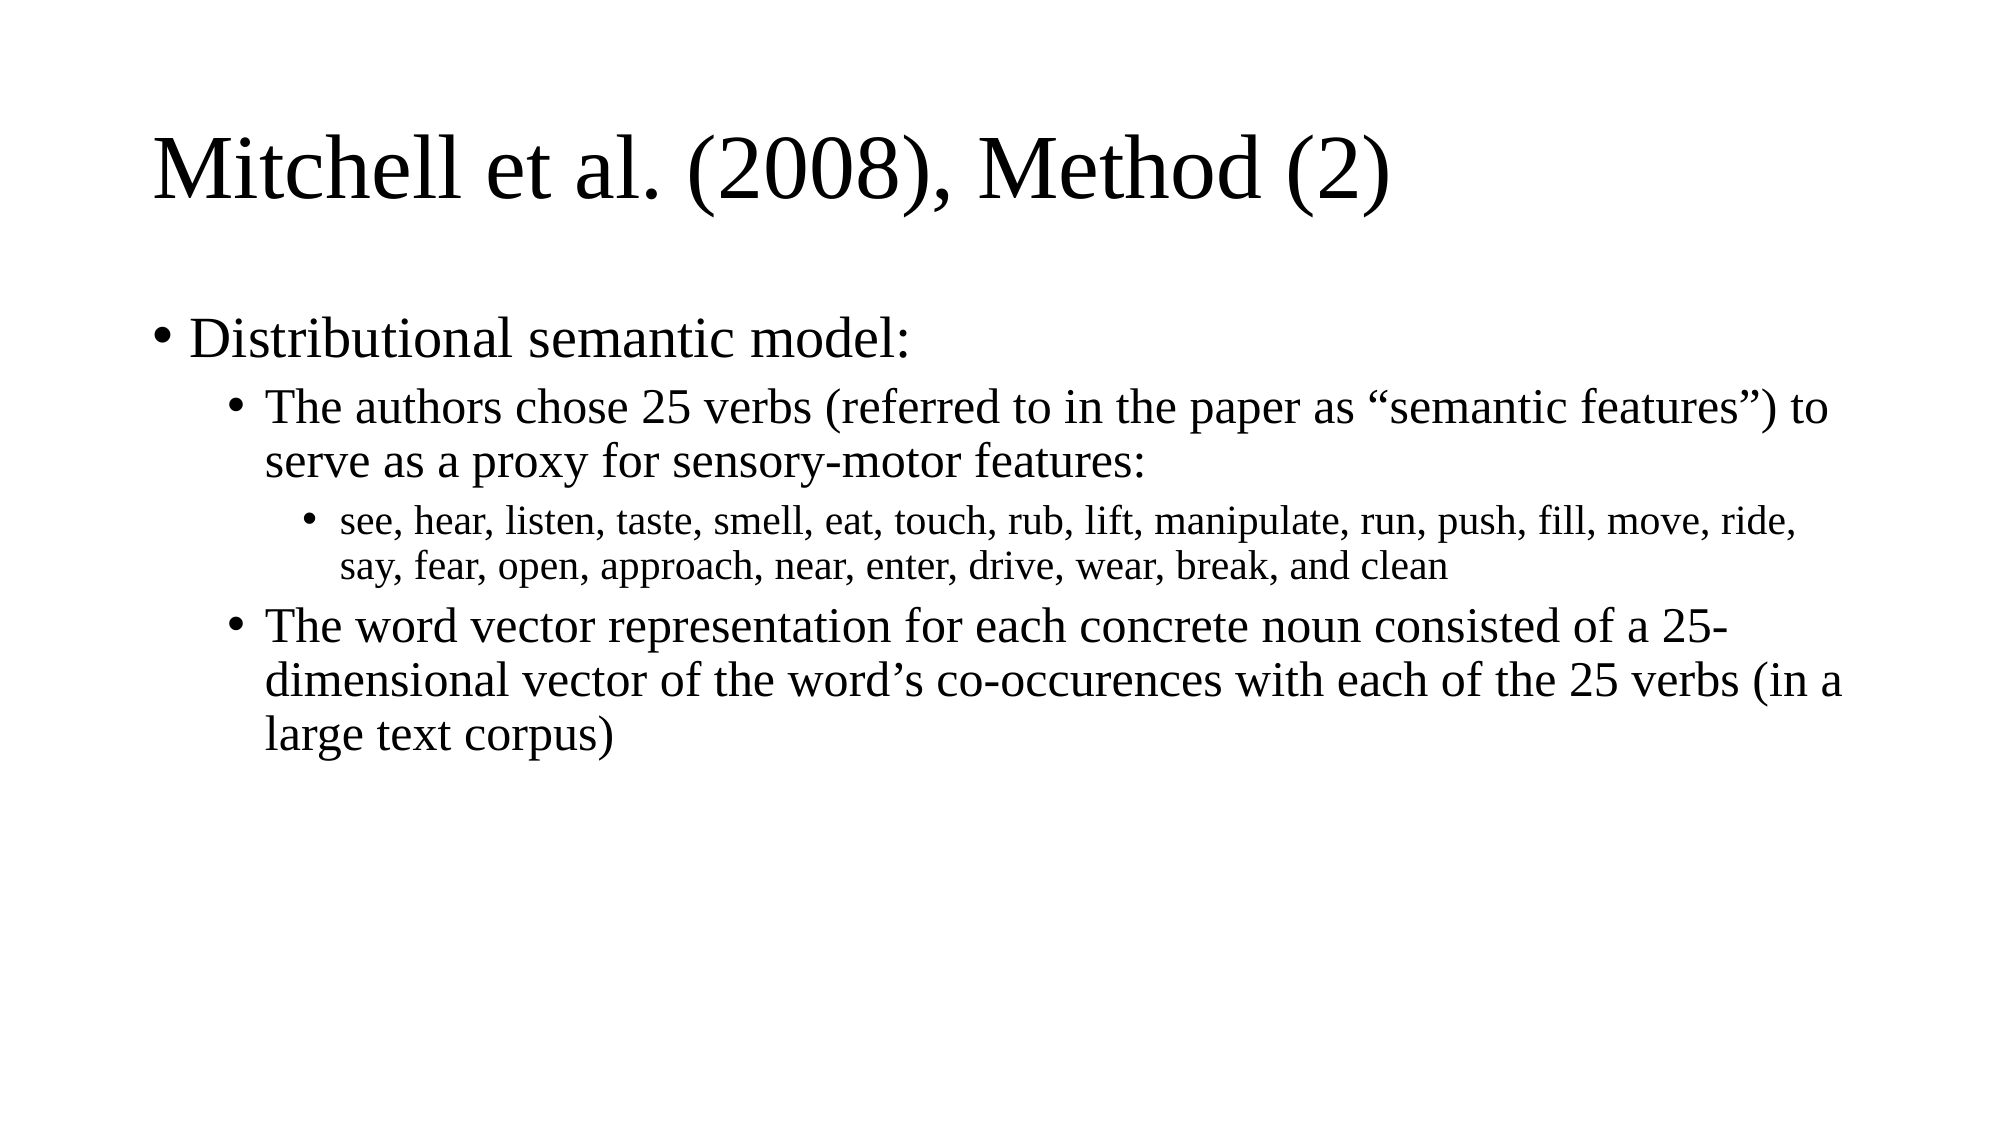

# Mitchell et al. (2008), Method (2)
Distributional semantic model:
The authors chose 25 verbs (referred to in the paper as “semantic features”) to serve as a proxy for sensory-motor features:
see, hear, listen, taste, smell, eat, touch, rub, lift, manipulate, run, push, fill, move, ride, say, fear, open, approach, near, enter, drive, wear, break, and clean
The word vector representation for each concrete noun consisted of a 25-dimensional vector of the word’s co-occurences with each of the 25 verbs (in a large text corpus)